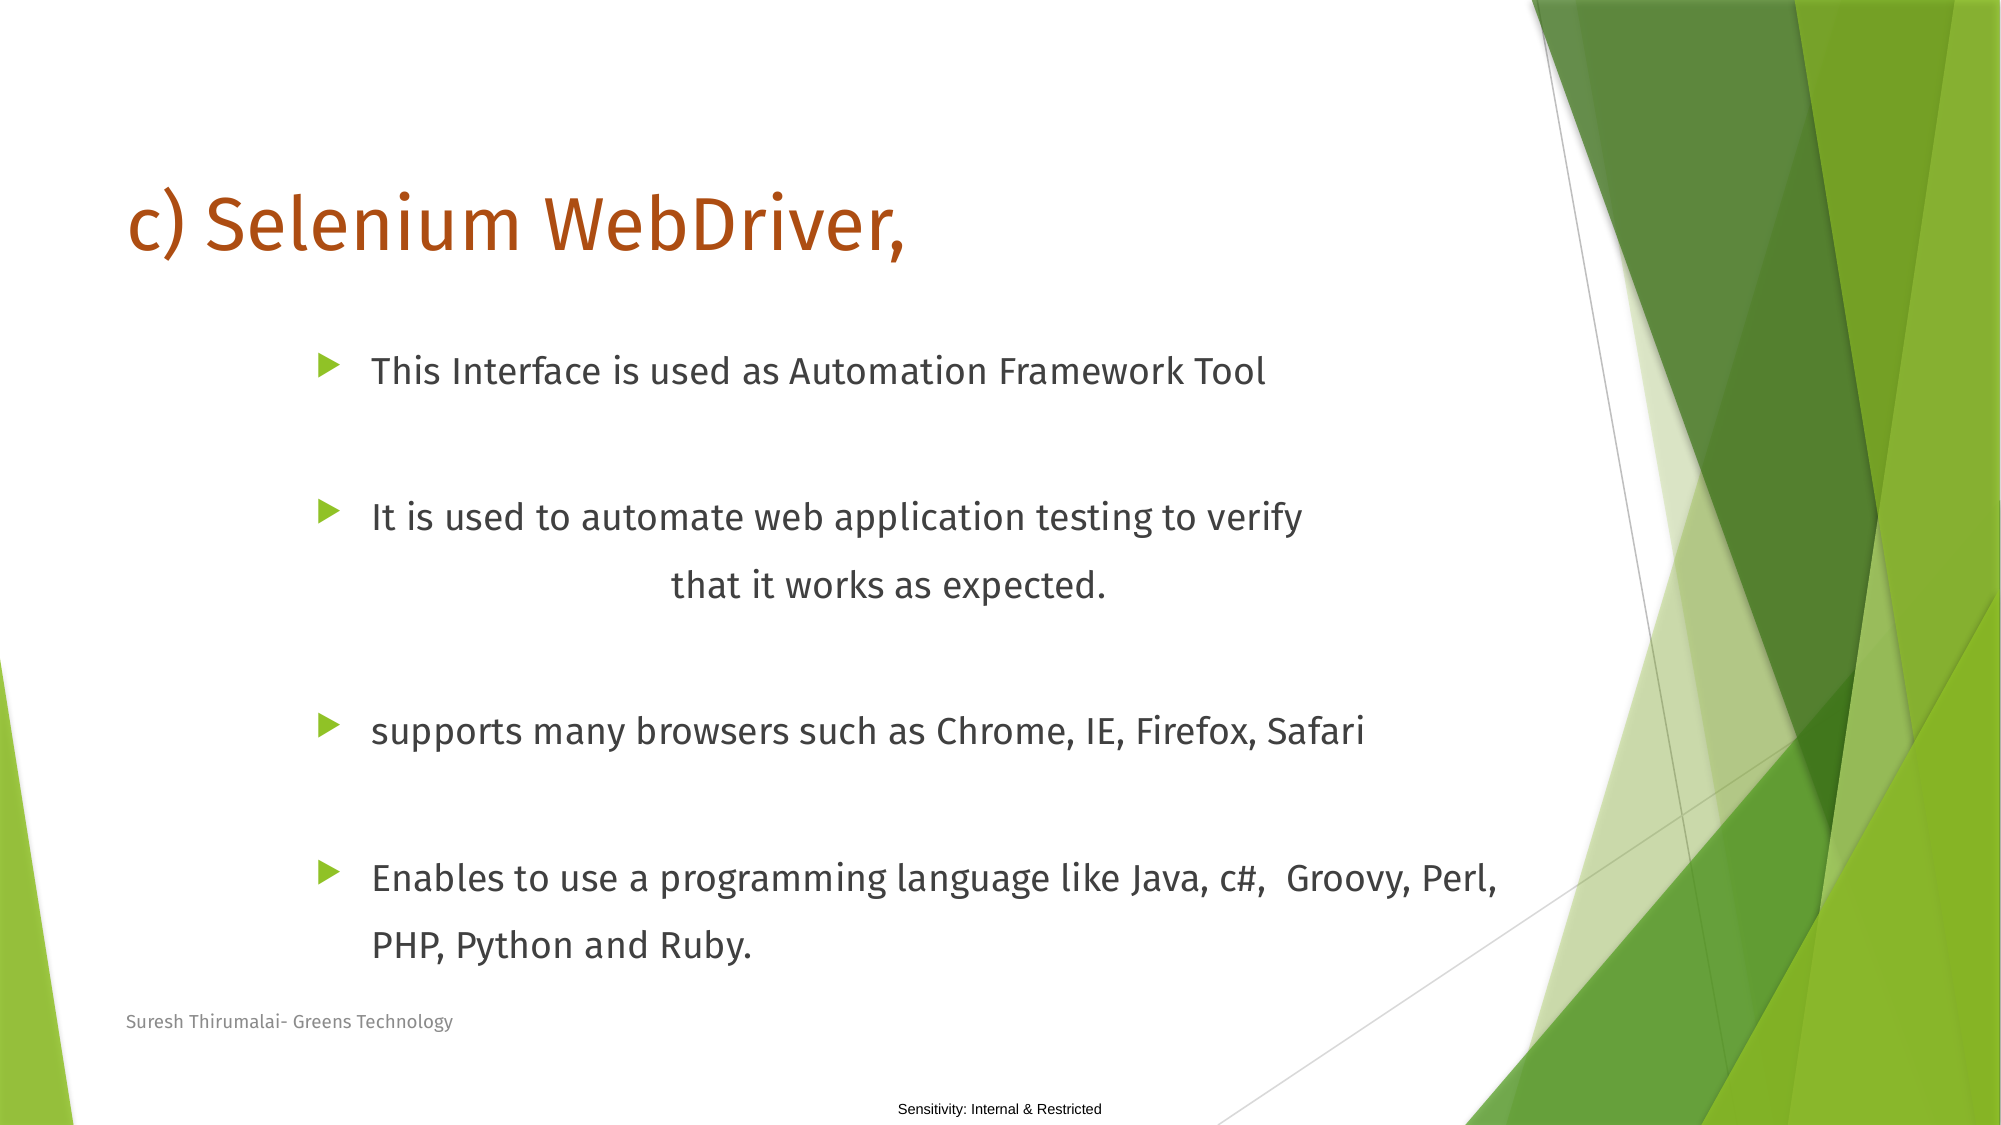

# c) Selenium WebDriver,
This Interface is used as Automation Framework Tool

It is used to automate web application testing to verify 			that it works as expected.

supports many browsers such as Chrome, IE, Firefox, Safari

Enables to use a programming language like Java, c#,  Groovy, Perl, PHP, Python and Ruby.
Suresh Thirumalai- Greens Technology